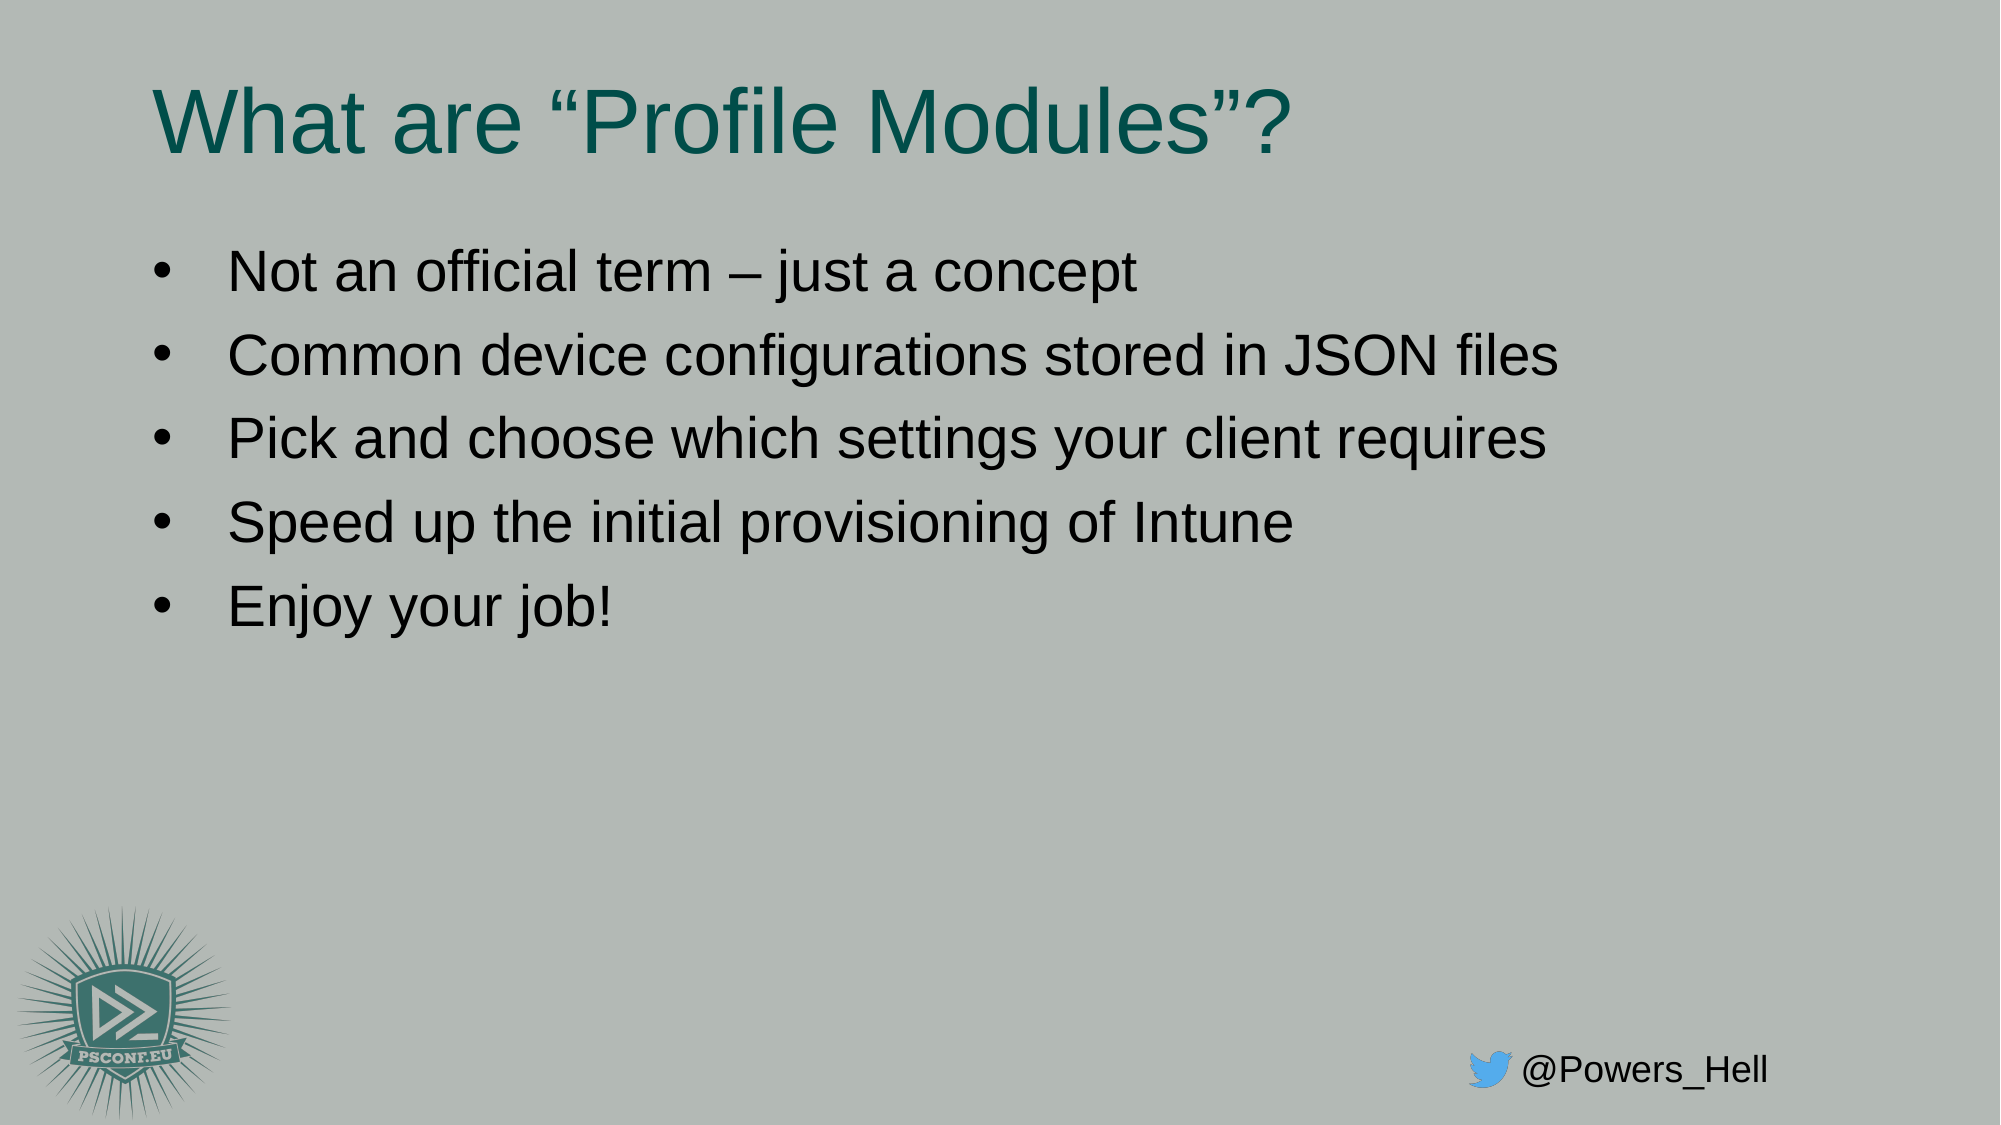

# What are “Profile Modules”?
Not an official term – just a concept
Common device configurations stored in JSON files
Pick and choose which settings your client requires
Speed up the initial provisioning of Intune
Enjoy your job!
@Powers_Hell